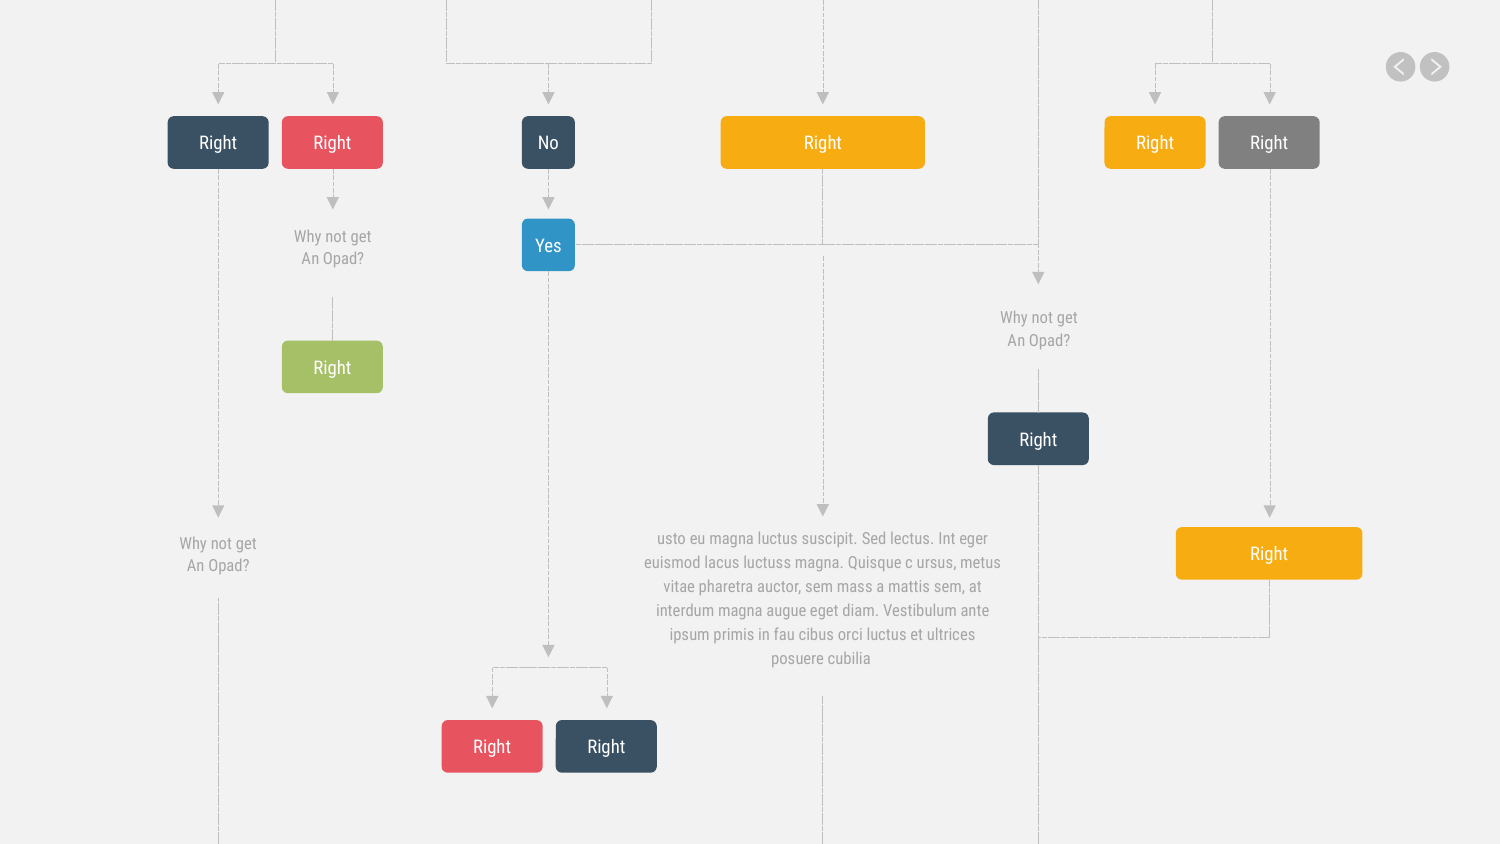

Right
Right
No
Right
Right
Right

Why not get
An Opad?

Yes

Why not get
An Opad?

Right

Right

usto eu magna luctus suscipit. Sed lectus. Int eger euismod lacus luctuss magna. Quisque c ursus, metus vitae pharetra auctor, sem mass a mattis sem, at interdum magna augue eget diam. Vestibulum ante ipsum primis in fau cibus orci luctus et ultrices posuere cubilia
Why not get
An Opad?

Right

Right
Right